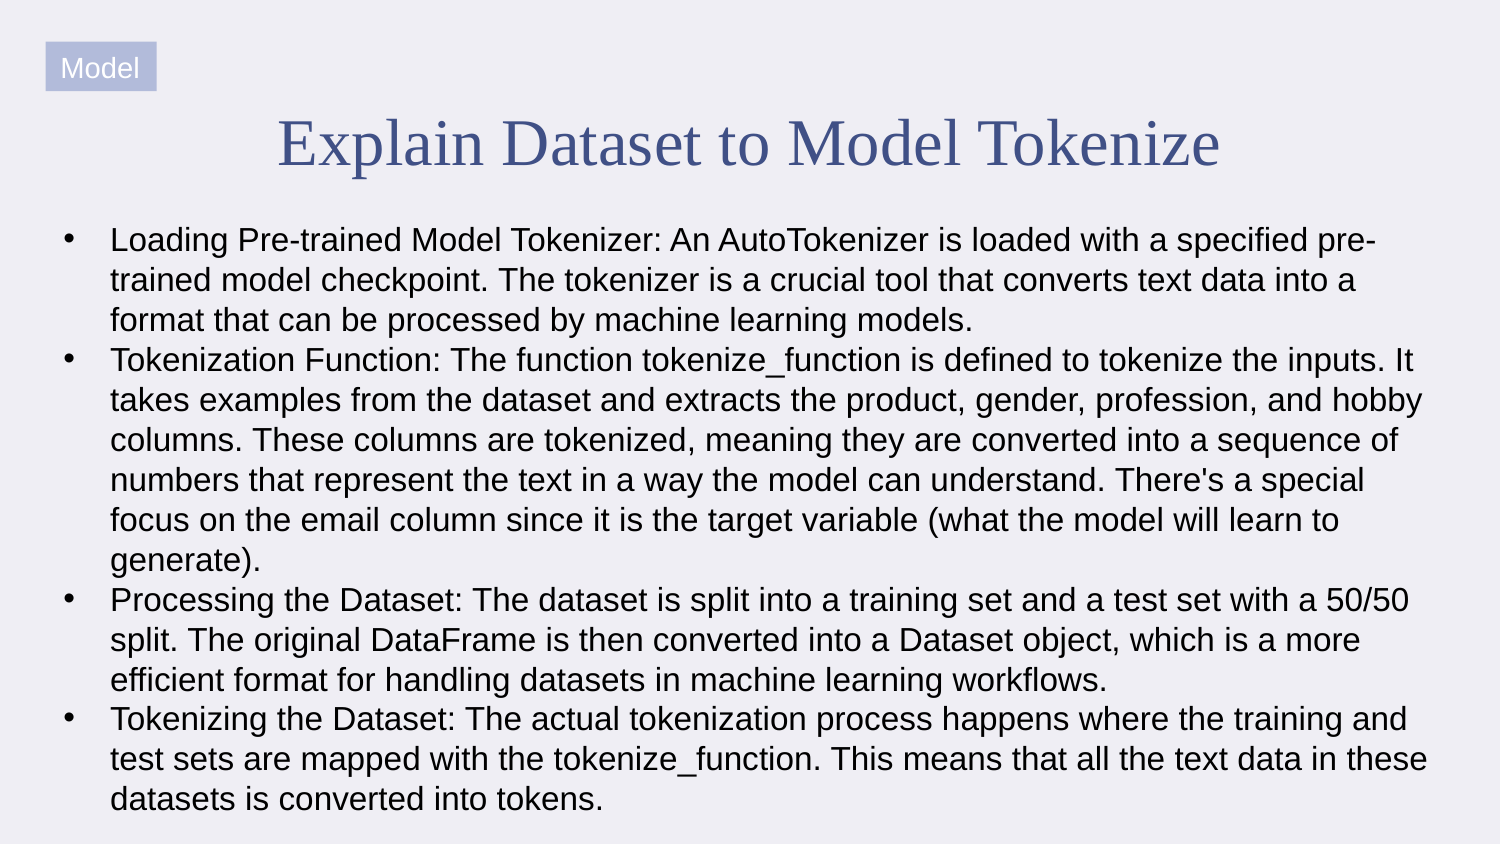

Model
Explain Dataset to Model Tokenize
Loading Pre-trained Model Tokenizer: An AutoTokenizer is loaded with a specified pre-trained model checkpoint. The tokenizer is a crucial tool that converts text data into a format that can be processed by machine learning models.
Tokenization Function: The function tokenize_function is defined to tokenize the inputs. It takes examples from the dataset and extracts the product, gender, profession, and hobby columns. These columns are tokenized, meaning they are converted into a sequence of numbers that represent the text in a way the model can understand. There's a special focus on the email column since it is the target variable (what the model will learn to generate).
Processing the Dataset: The dataset is split into a training set and a test set with a 50/50 split. The original DataFrame is then converted into a Dataset object, which is a more efficient format for handling datasets in machine learning workflows.
Tokenizing the Dataset: The actual tokenization process happens where the training and test sets are mapped with the tokenize_function. This means that all the text data in these datasets is converted into tokens.